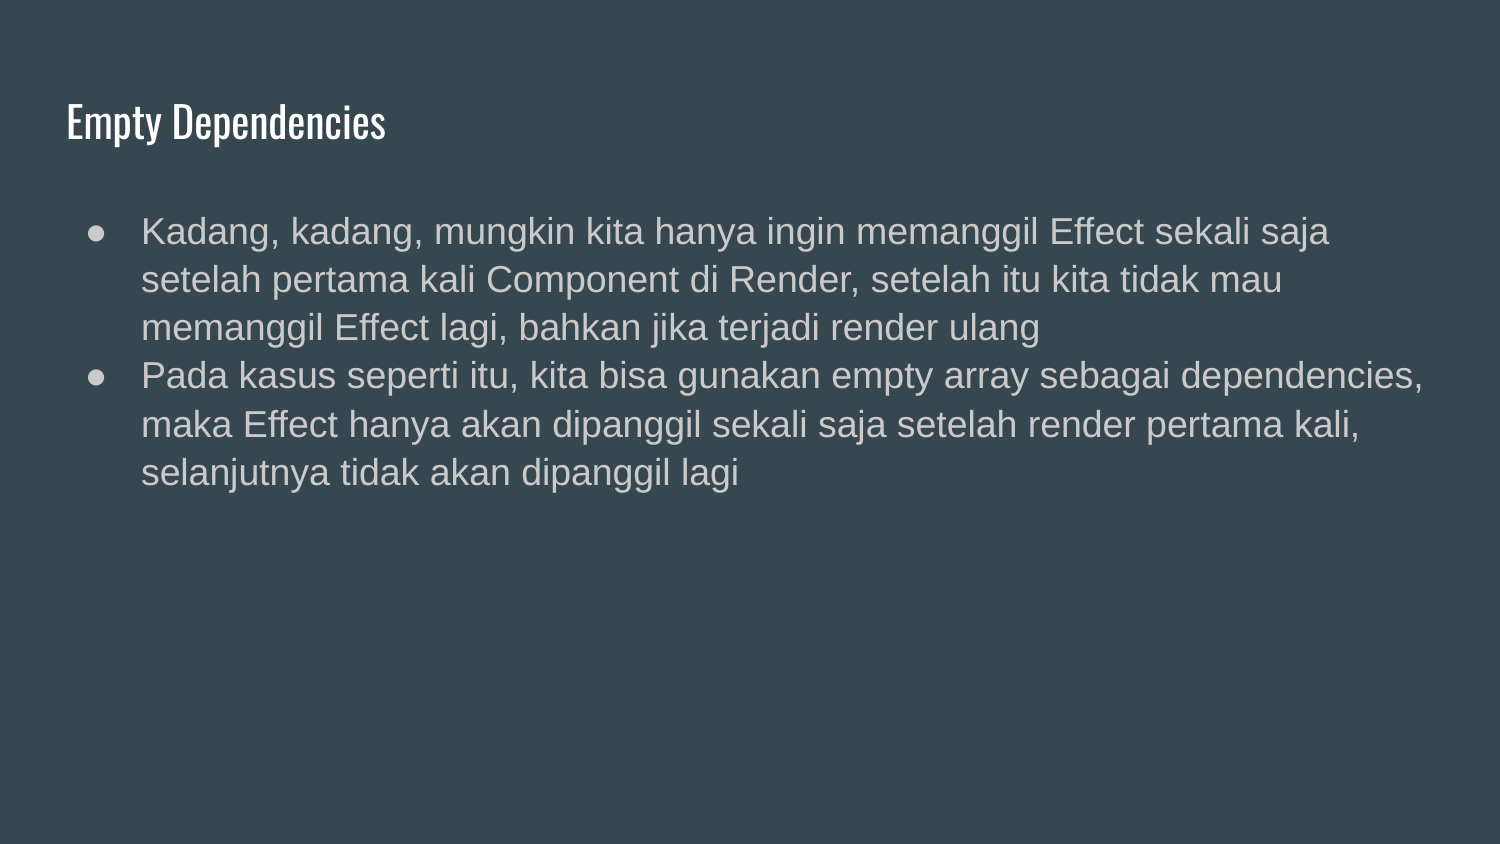

# Empty Dependencies
Kadang, kadang, mungkin kita hanya ingin memanggil Effect sekali saja setelah pertama kali Component di Render, setelah itu kita tidak mau memanggil Effect lagi, bahkan jika terjadi render ulang
Pada kasus seperti itu, kita bisa gunakan empty array sebagai dependencies, maka Effect hanya akan dipanggil sekali saja setelah render pertama kali, selanjutnya tidak akan dipanggil lagi